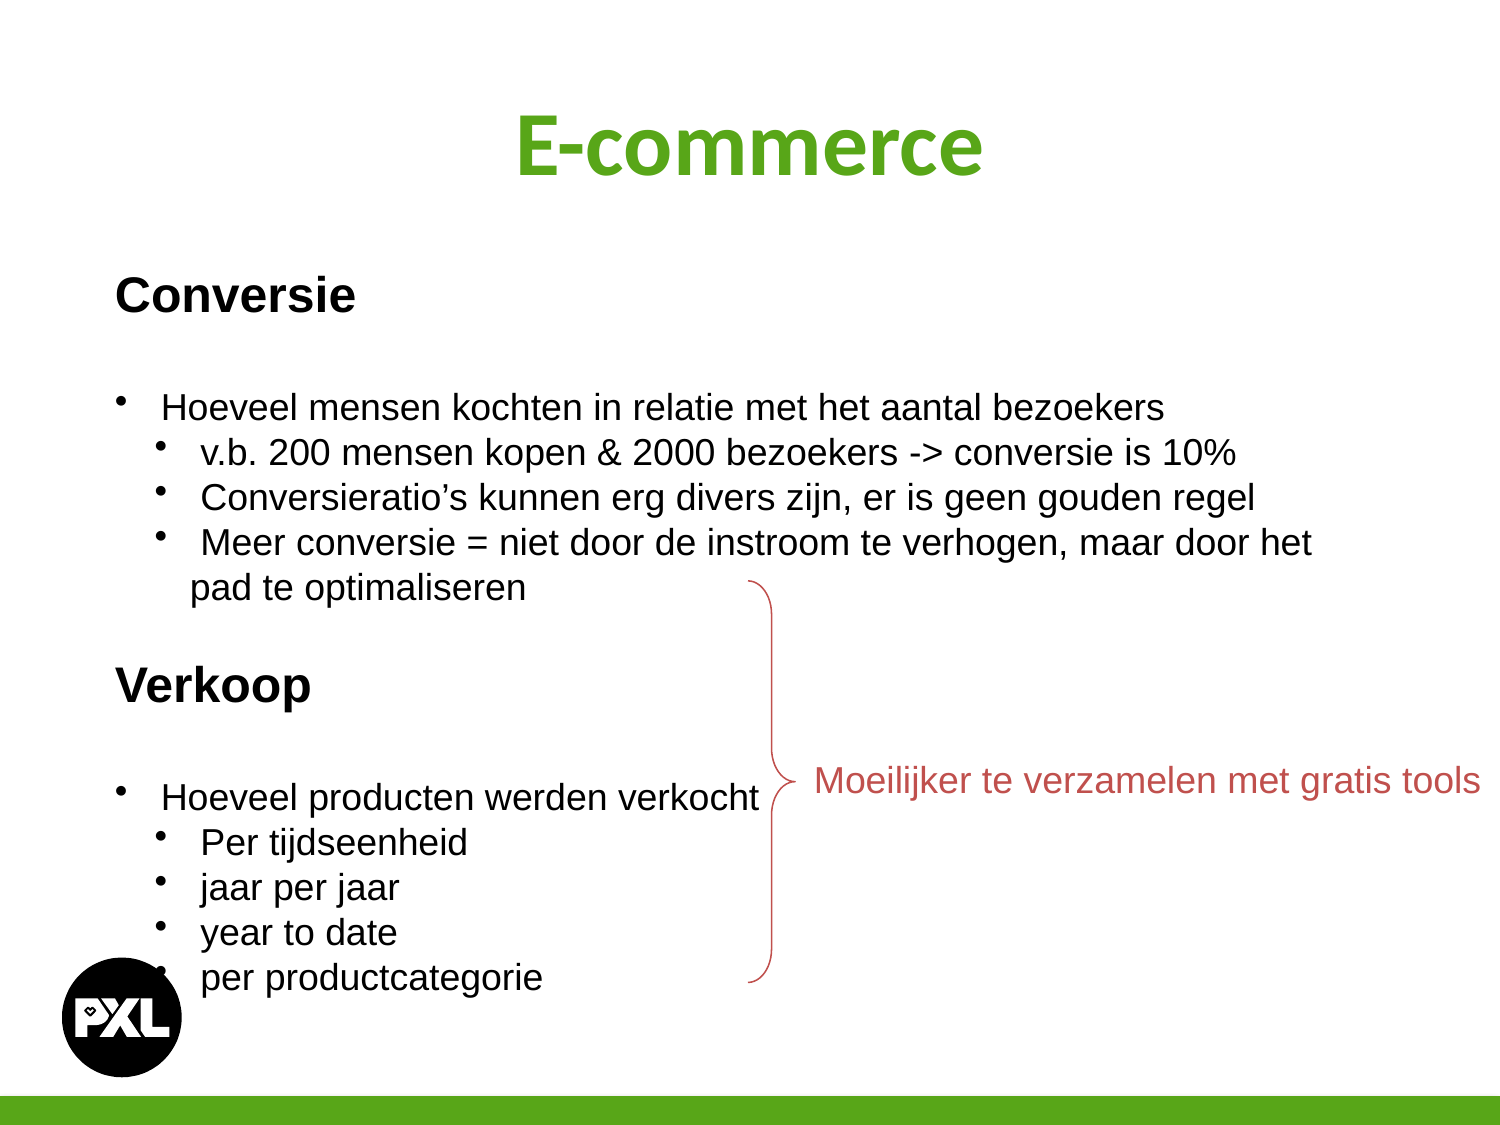

# E-commerce
Conversie

 Hoeveel mensen kochten in relatie met het aantal bezoekers
 v.b. 200 mensen kopen & 2000 bezoekers -> conversie is 10%
 Conversieratio’s kunnen erg divers zijn, er is geen gouden regel
 Meer conversie = niet door de instroom te verhogen, maar door het pad te optimaliseren

Verkoop

 Hoeveel producten werden verkocht
 Per tijdseenheid
 jaar per jaar
 year to date
 per productcategorie

Moeilijker te verzamelen met gratis tools